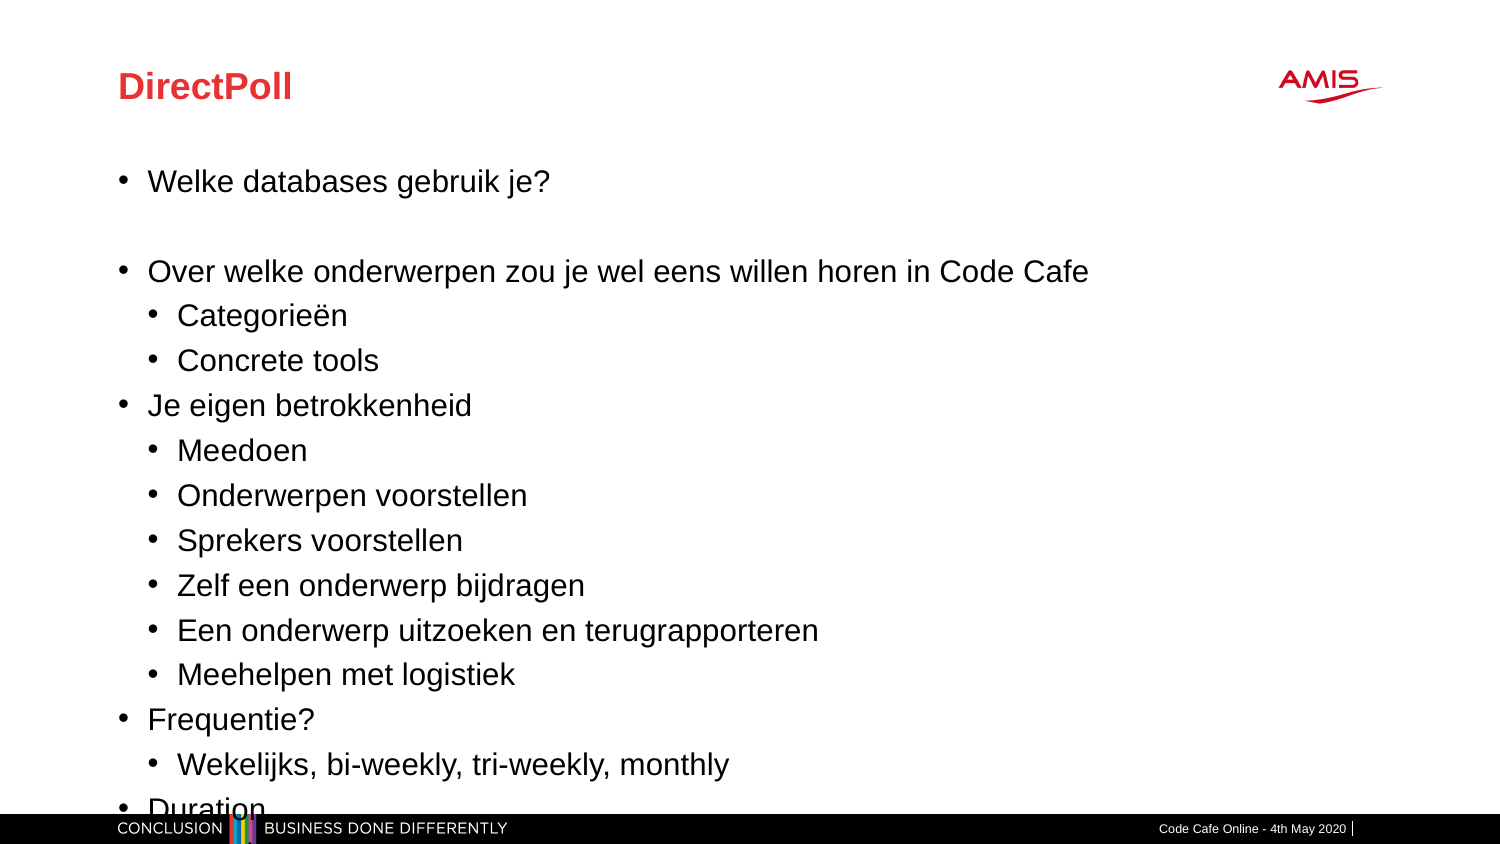

# DirectPoll
Welke databases gebruik je?

Over welke onderwerpen zou je wel eens willen horen in Code Cafe
Categorieën
Concrete tools
Je eigen betrokkenheid
Meedoen
Onderwerpen voorstellen
Sprekers voorstellen
Zelf een onderwerp bijdragen
Een onderwerp uitzoeken en terugrapporteren
Meehelpen met logistiek
Frequentie?
Wekelijks, bi-weekly, tri-weekly, monthly
Duration
45 min, 1 hour, 90 min, two hours
Code Cafe Online - 4th May 2020